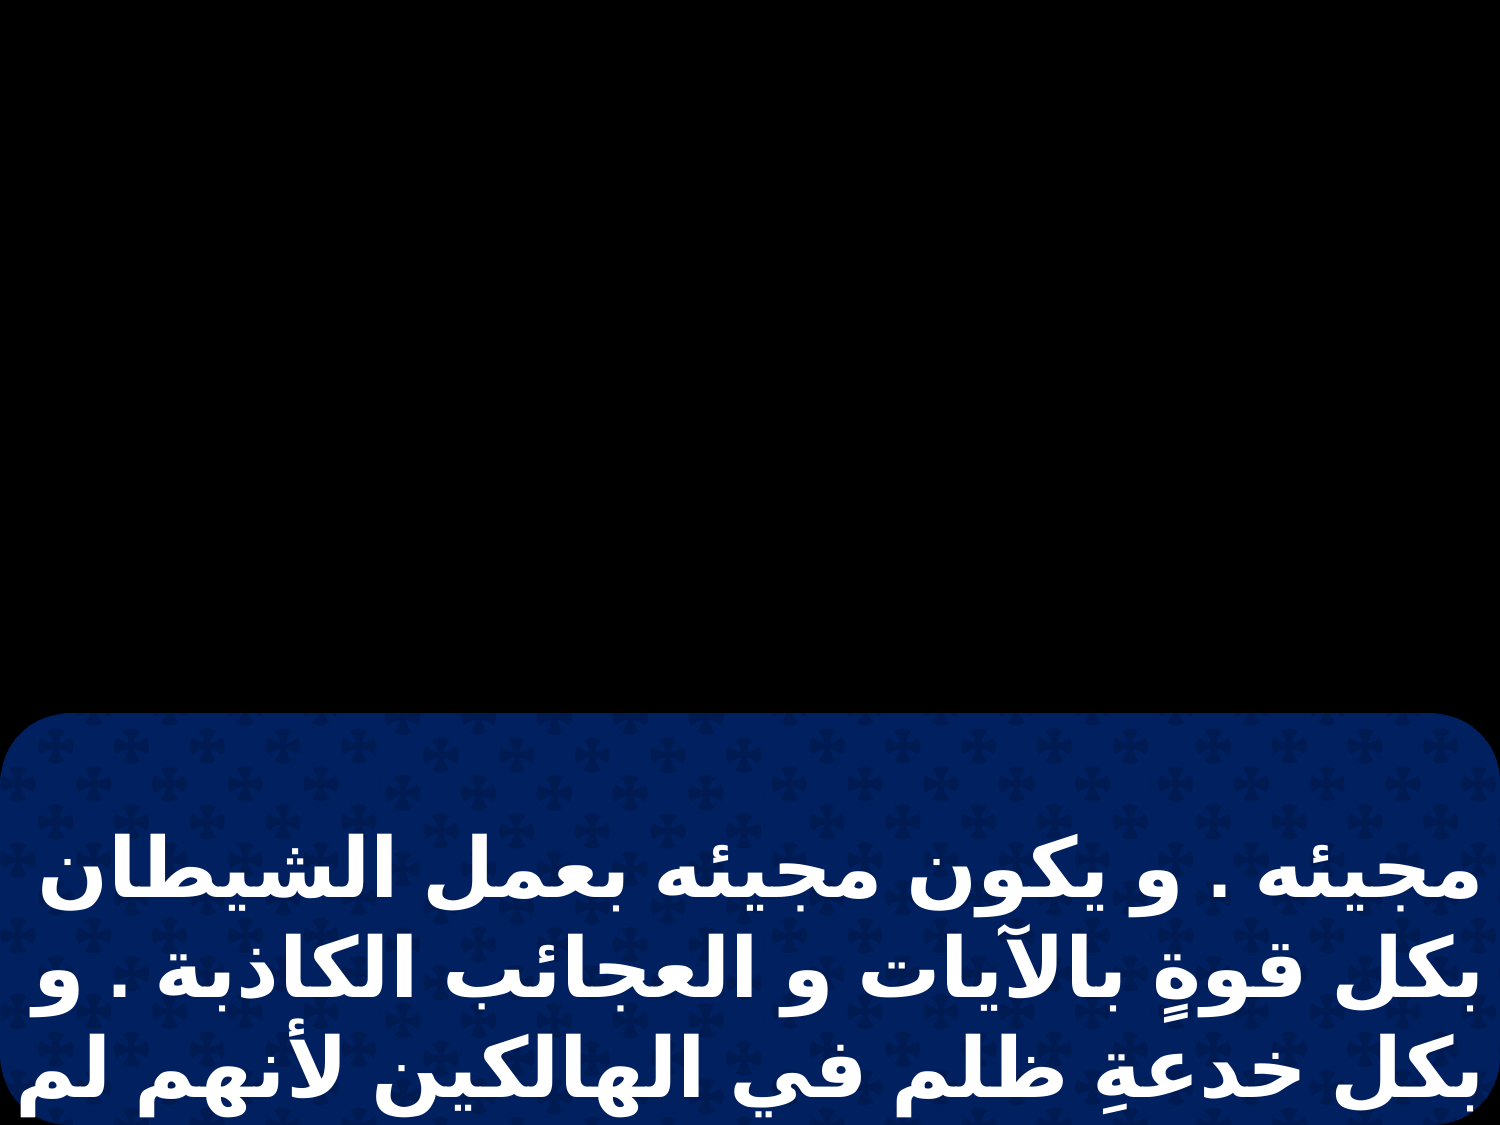

مجيئه . و يكون مجيئه بعمل الشيطان بكل قوةٍ بالآيات و العجائب الكاذبة . و بكل خدعةِ ظلم في الهالكين لأنهم لم يقبلوا محبة الحق ليخلصوا . و لذلك يرسل